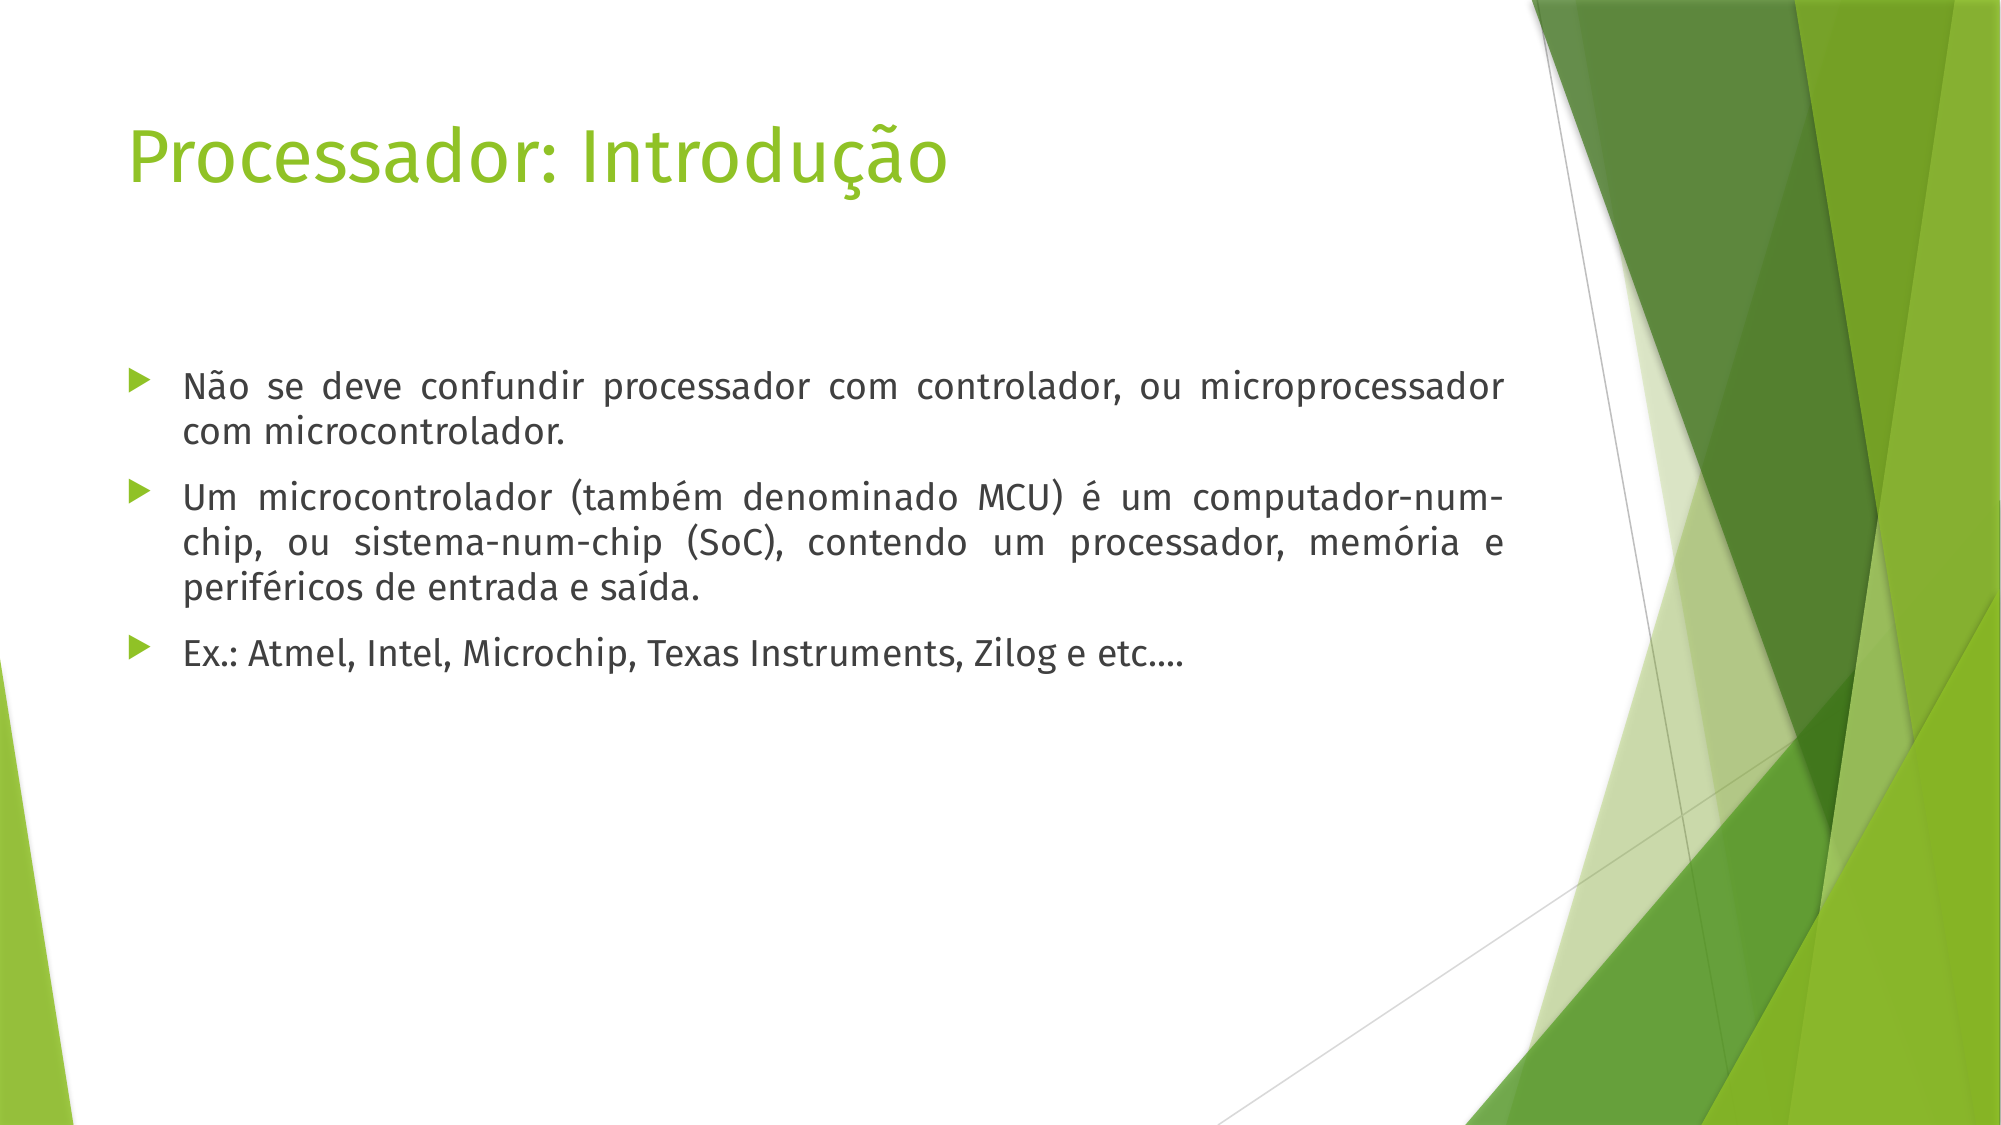

# Processador: Introdução
Não se deve confundir processador com controlador, ou microprocessador com microcontrolador.
Um microcontrolador (também denominado MCU) é um computador-num-chip, ou sistema-num-chip (SoC), contendo um processador, memória e periféricos de entrada e saída.
Ex.: Atmel, Intel, Microchip, Texas Instruments, Zilog e etc....